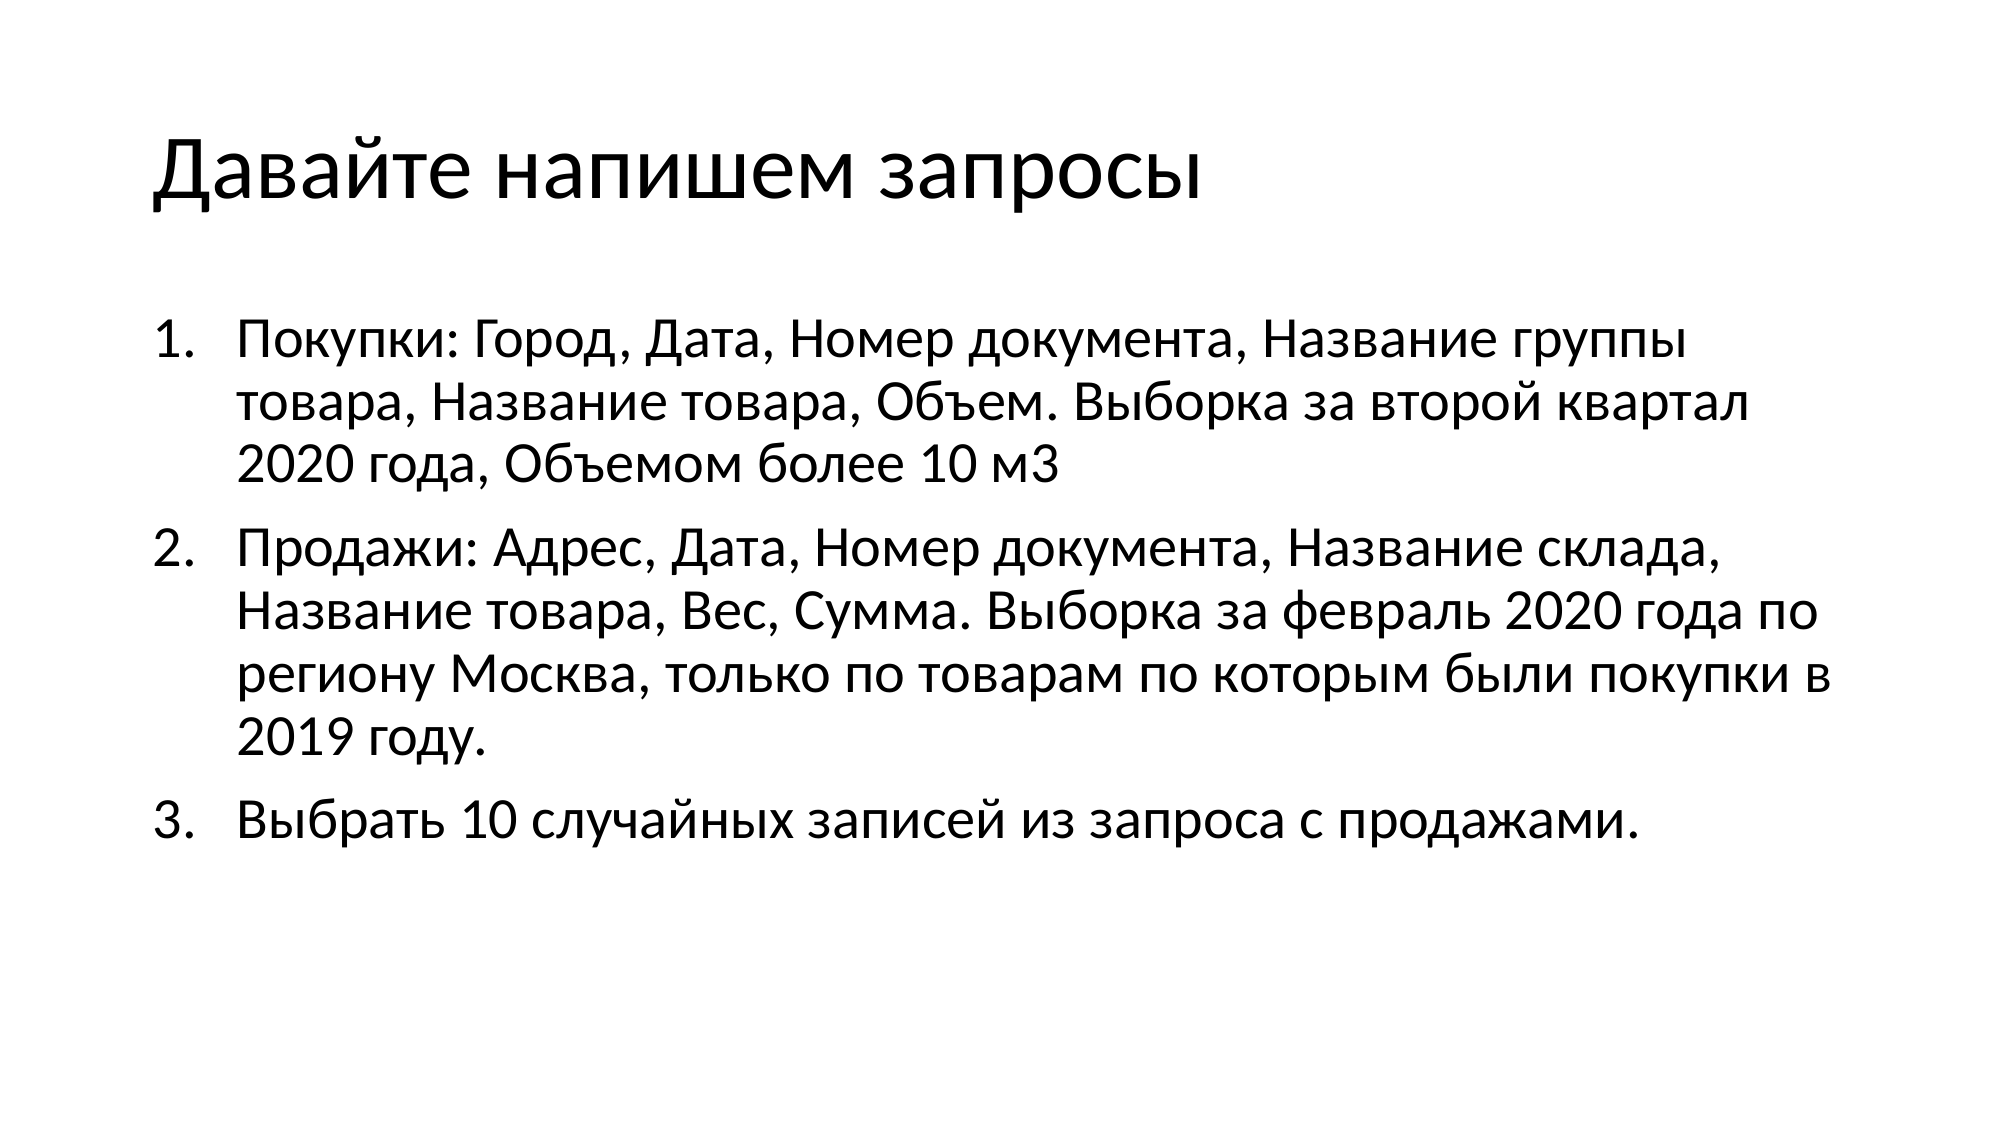

# Давайте напишем запросы
Покупки: Город, Дата, Номер документа, Название группы товара, Название товара, Объем. Выборка за второй квартал 2020 года, Объемом более 10 м3
Продажи: Адрес, Дата, Номер документа, Название склада, Название товара, Вес, Сумма. Выборка за февраль 2020 года по региону Москва, только по товарам по которым были покупки в 2019 году.
Выбрать 10 случайных записей из запроса с продажами.